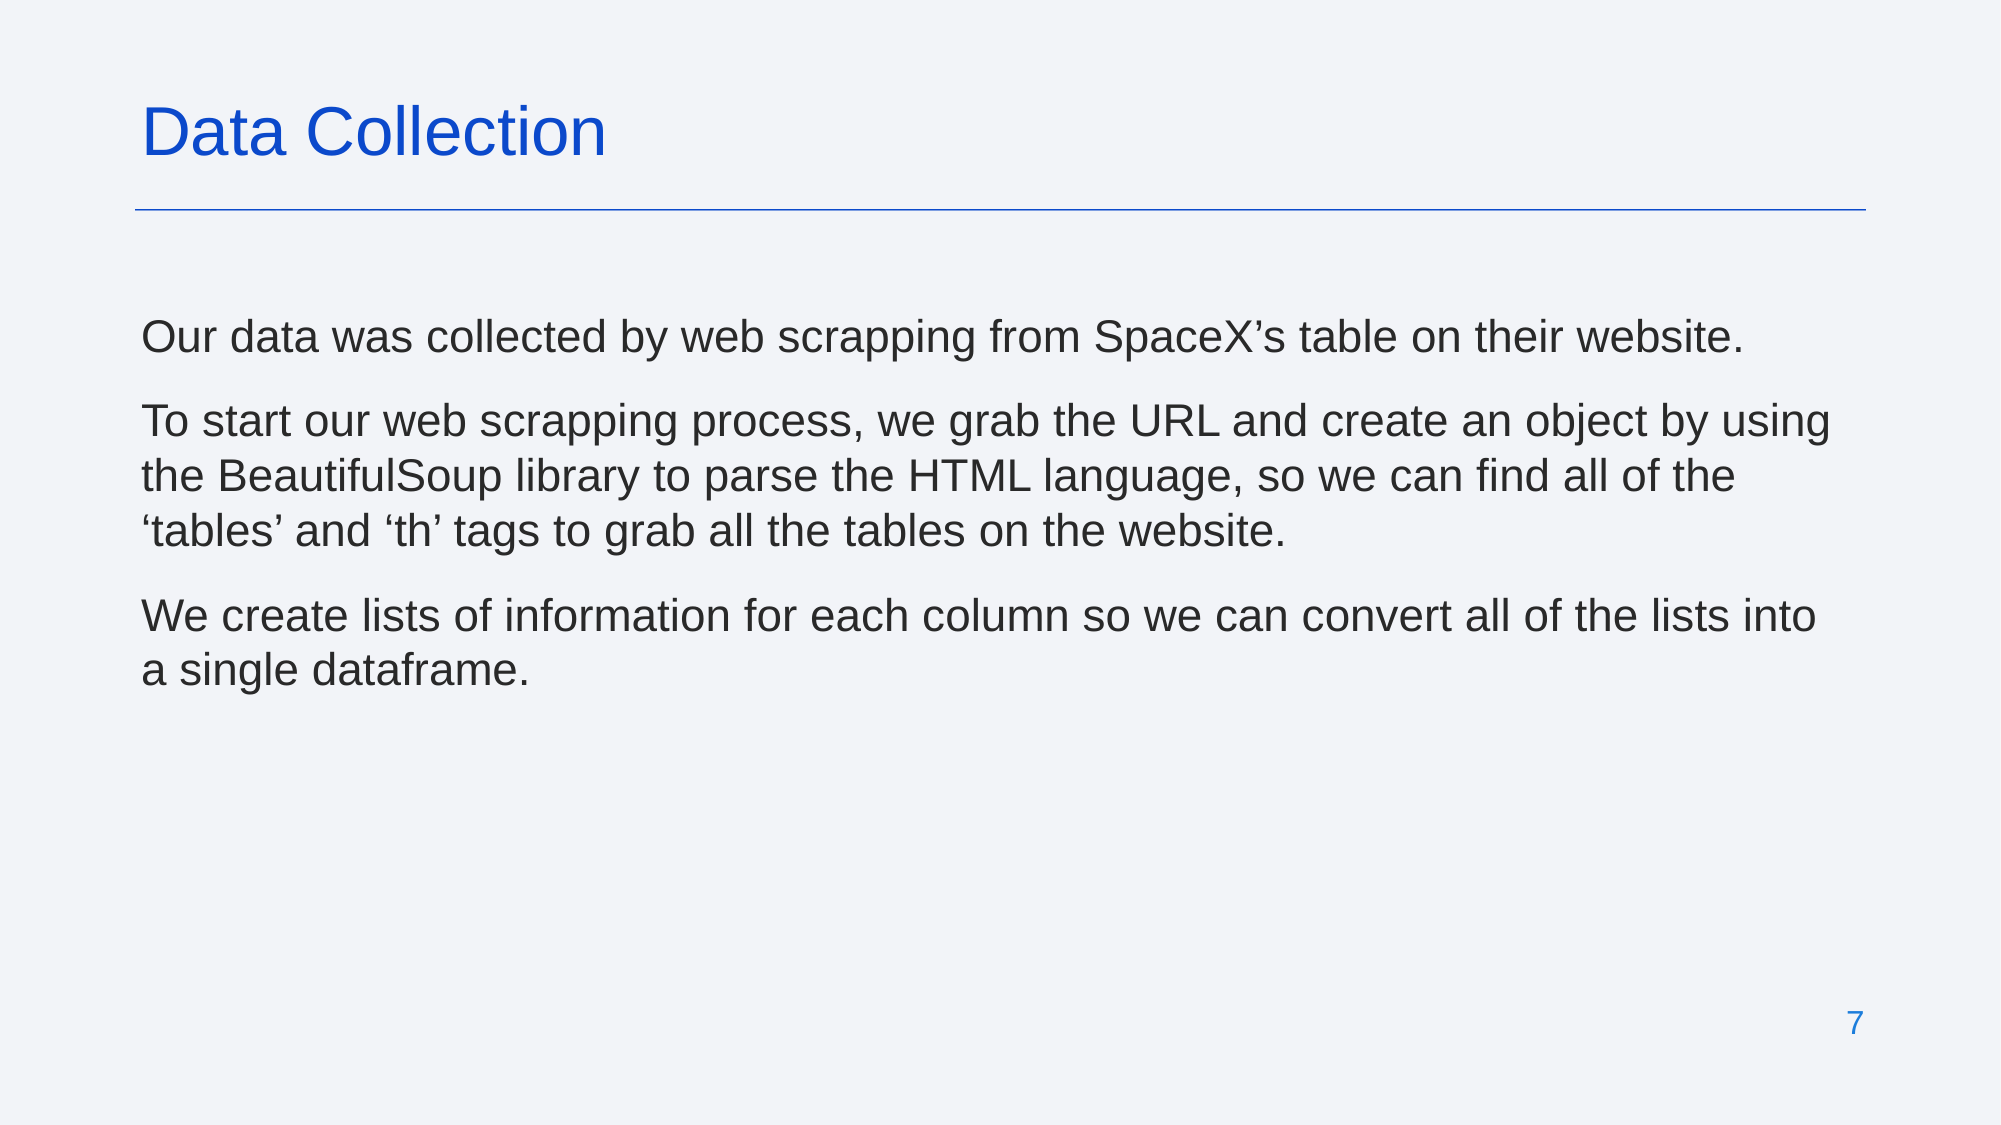

Data Collection
Our data was collected by web scrapping from SpaceX’s table on their website.
To start our web scrapping process, we grab the URL and create an object by using the BeautifulSoup library to parse the HTML language, so we can find all of the ‘tables’ and ‘th’ tags to grab all the tables on the website.
We create lists of information for each column so we can convert all of the lists into a single dataframe.
7